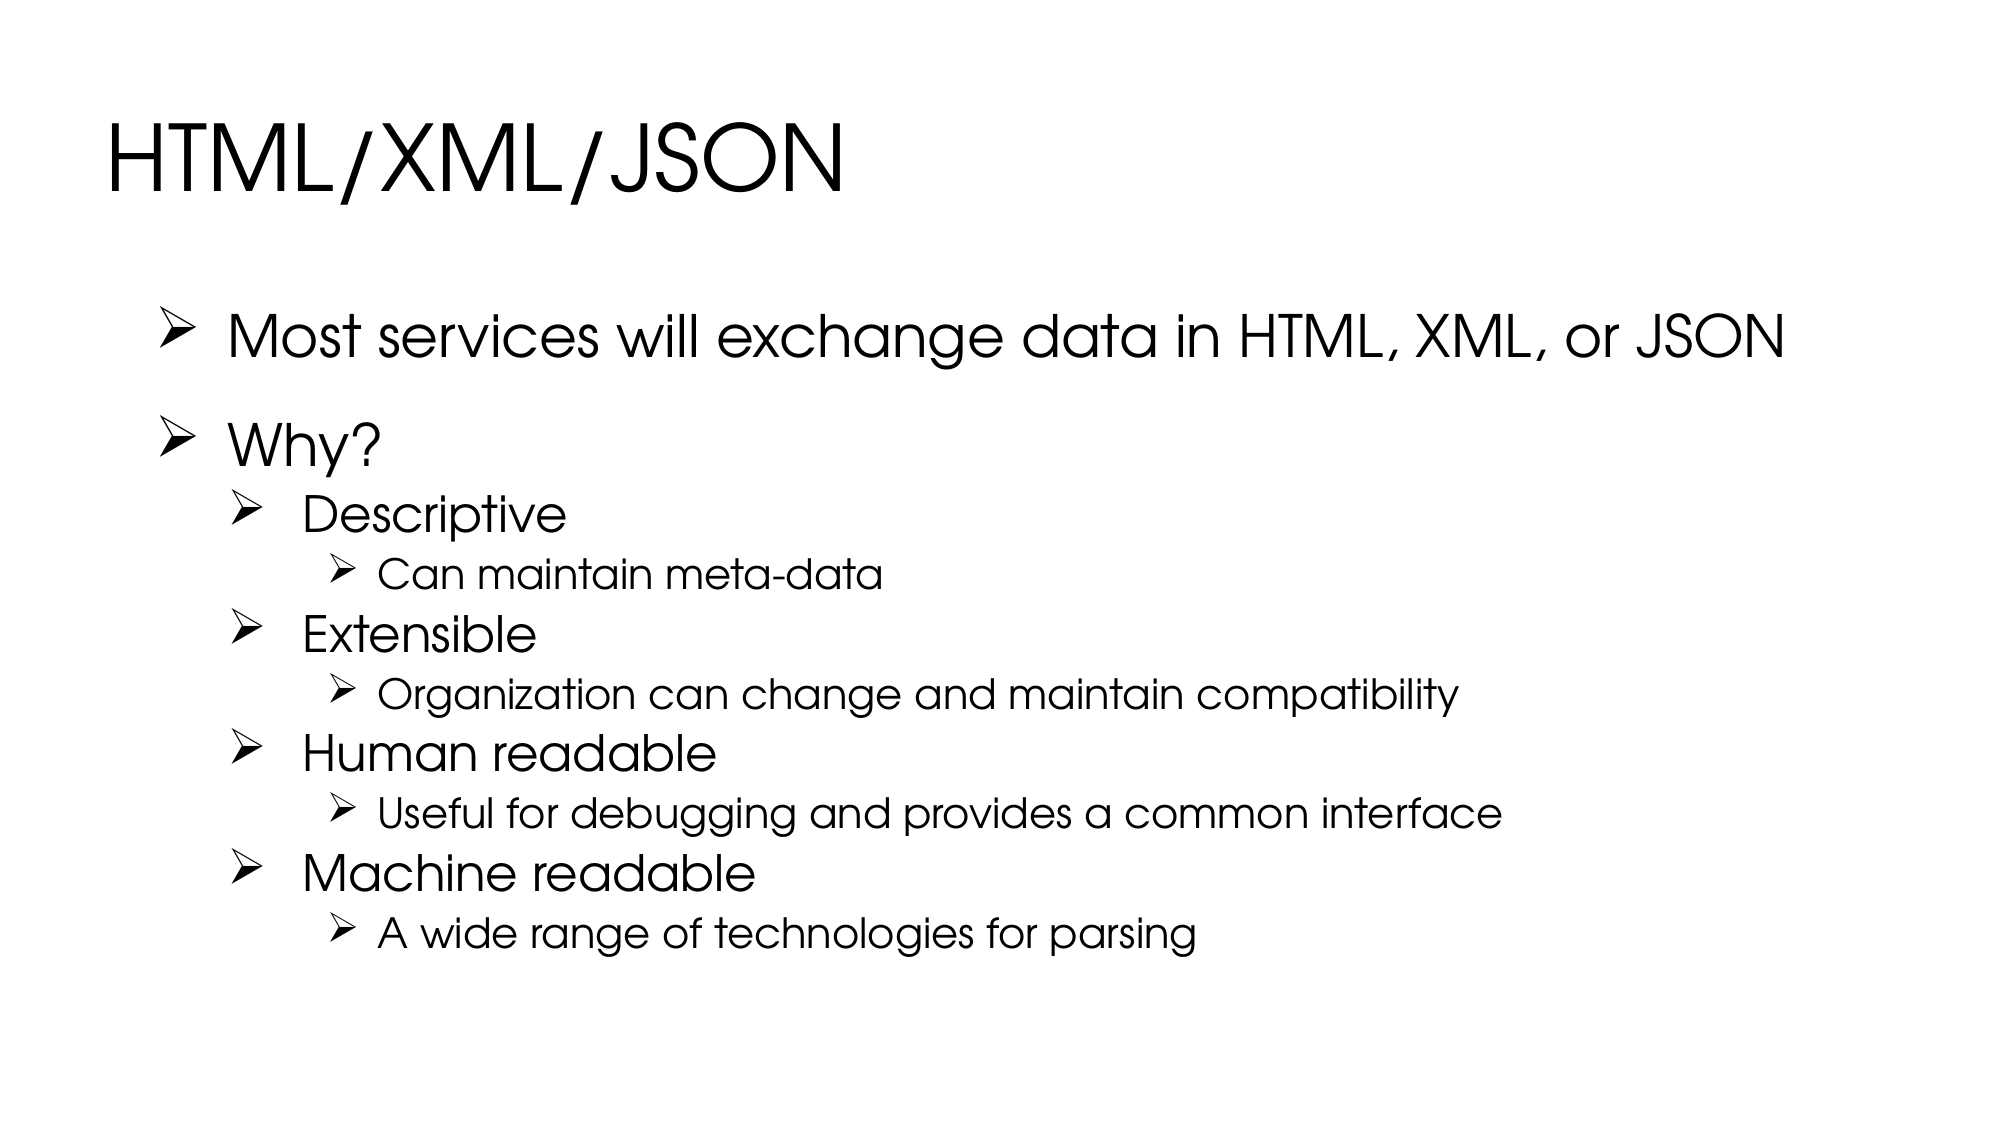

# HTML/XML/JSON
Most services will exchange data in HTML, XML, or JSON
Why?
Descriptive
Can maintain meta-data
Extensible
Organization can change and maintain compatibility
Human readable
Useful for debugging and provides a common interface
Machine readable
A wide range of technologies for parsing